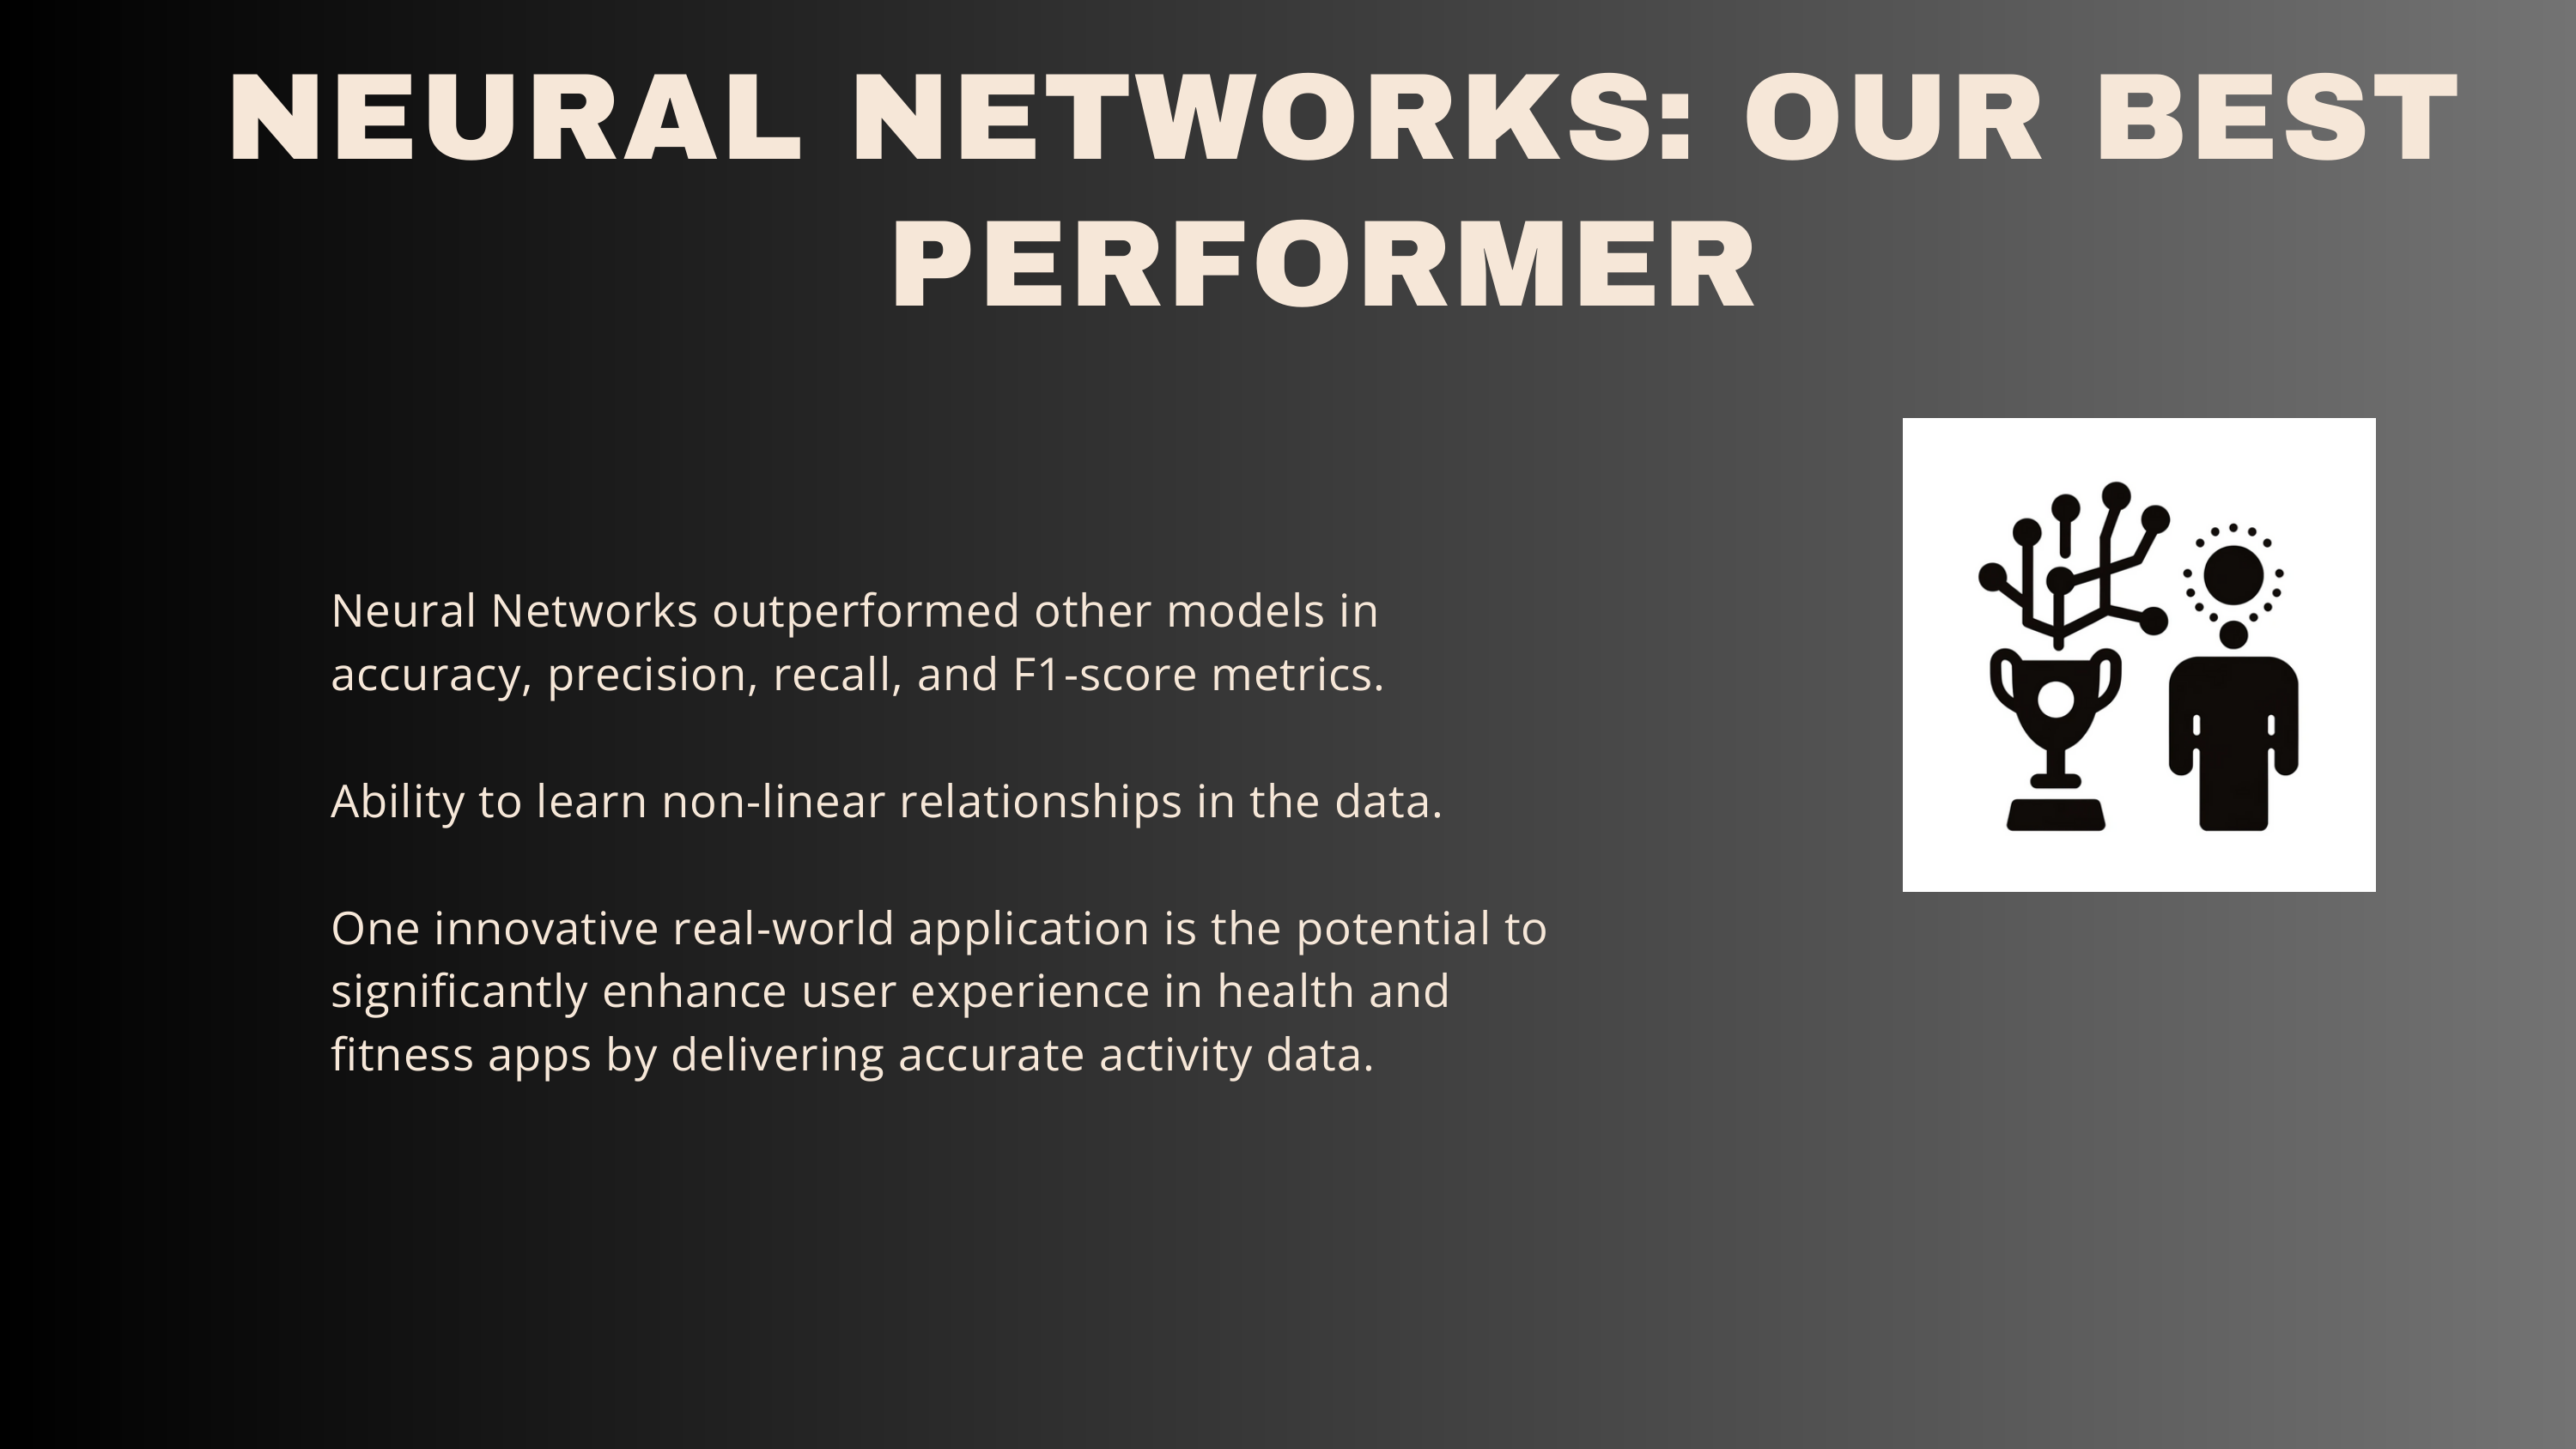

NEURAL NETWORKS: OUR BEST PERFORMER

Neural Networks outperformed other models in accuracy, precision, recall, and F1-score metrics.

Ability to learn non-linear relationships in the data.

One innovative real-world application is the potential to significantly enhance user experience in health and fitness apps by delivering accurate activity data.